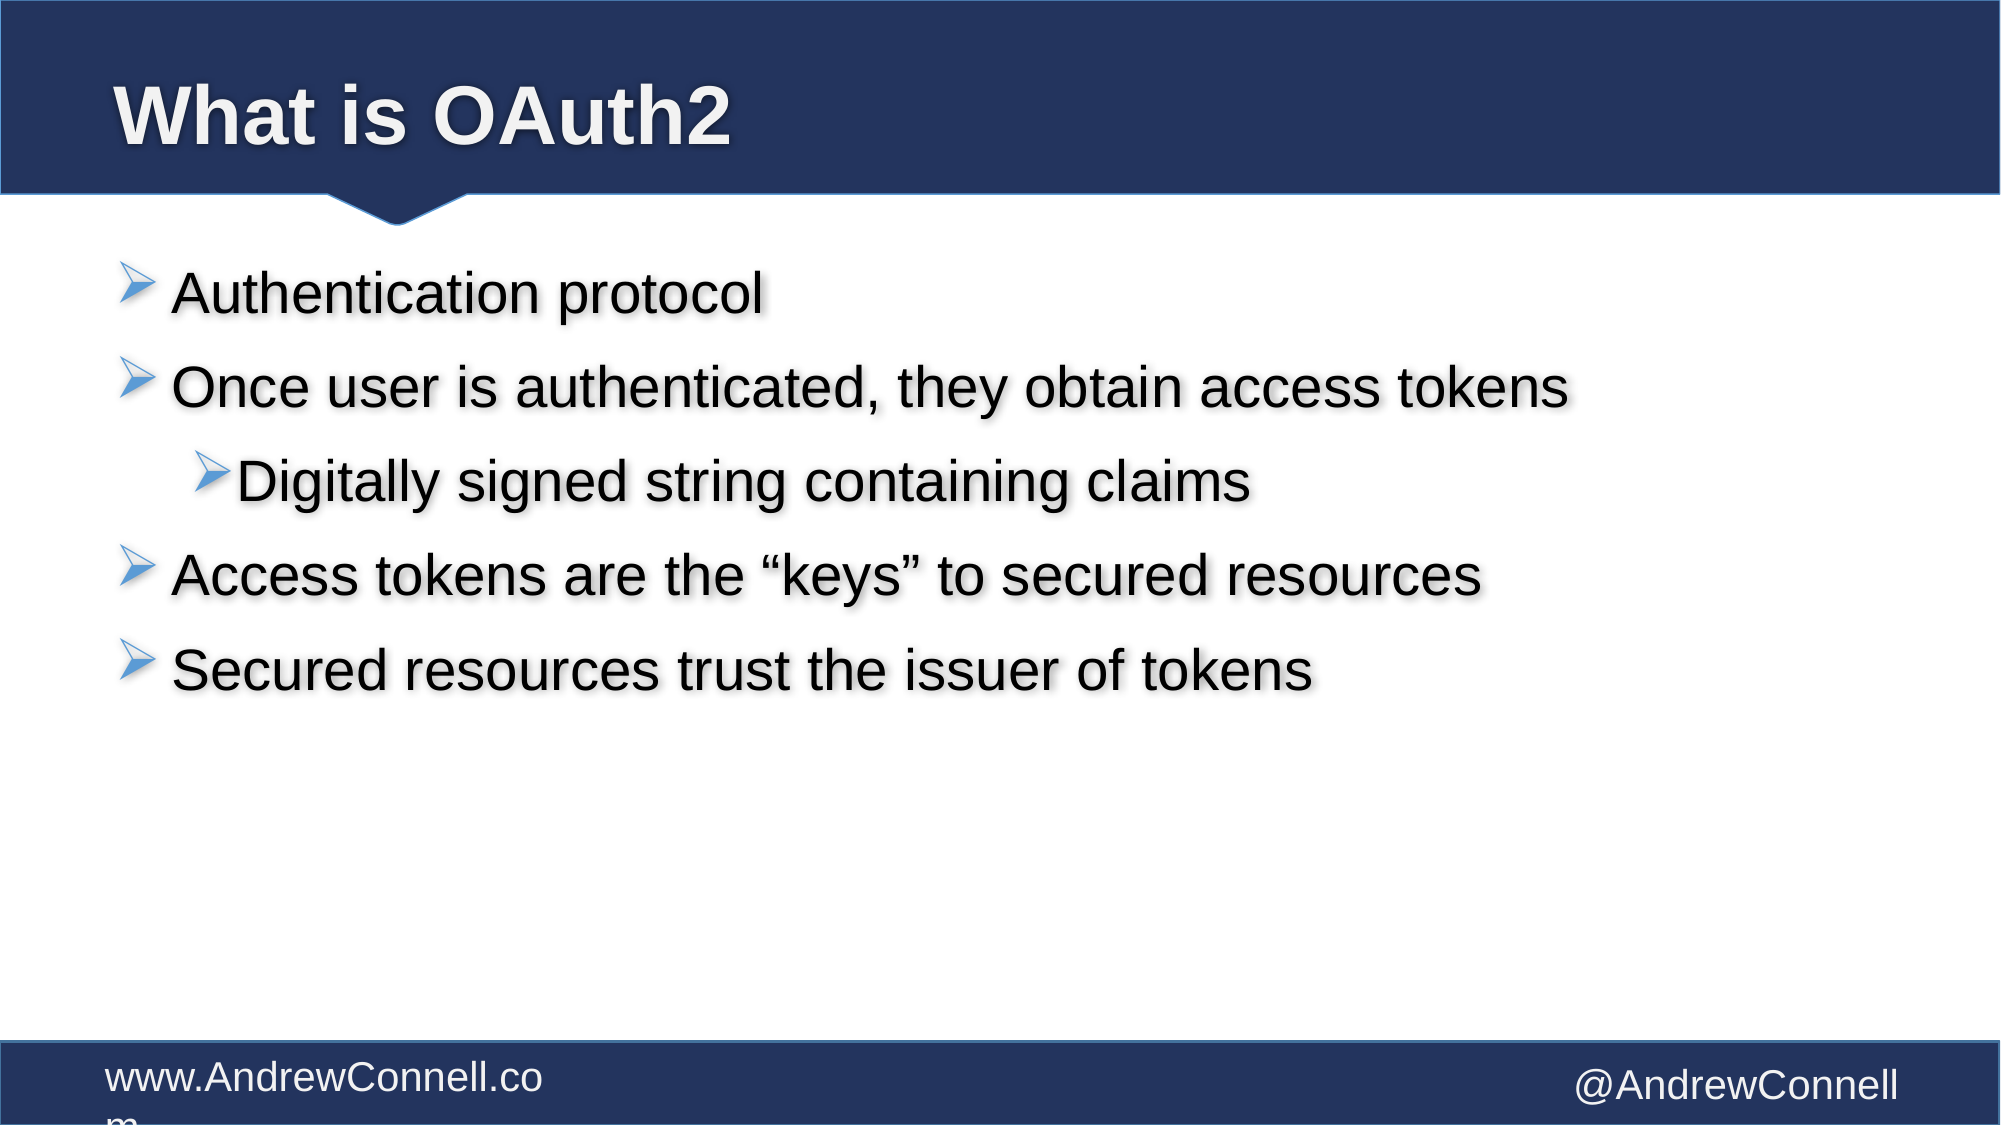

# What is OAuth2
Authentication protocol
Once user is authenticated, they obtain access tokens
Digitally signed string containing claims
Access tokens are the “keys” to secured resources
Secured resources trust the issuer of tokens